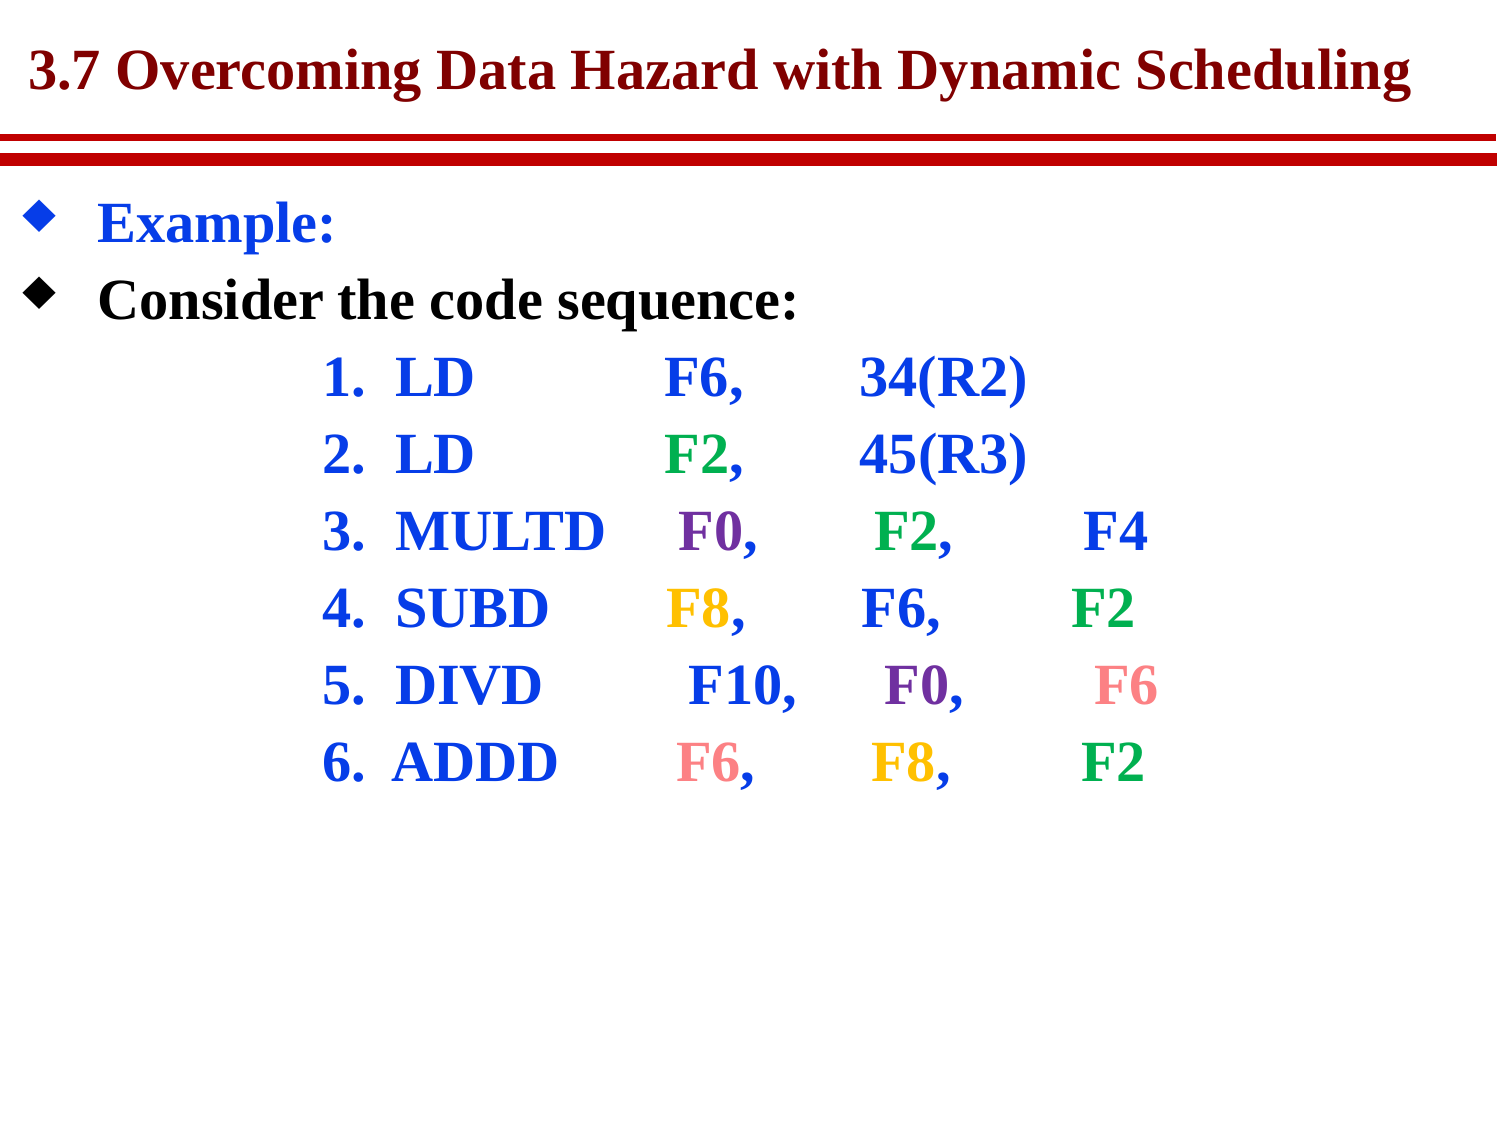

# 3.7 Overcoming Data Hazard with Dynamic Scheduling
Example:
Consider the code sequence:
1.  LD             F6,        34(R2)
2.  LD             F2,        45(R3)
3.  MULTD     F0,        F2,         F4
4.  SUBD        F8,        F6,         F2
5.  DIVD          F10,      F0,         F6
6.  ADDD        F6,        F8,         F2